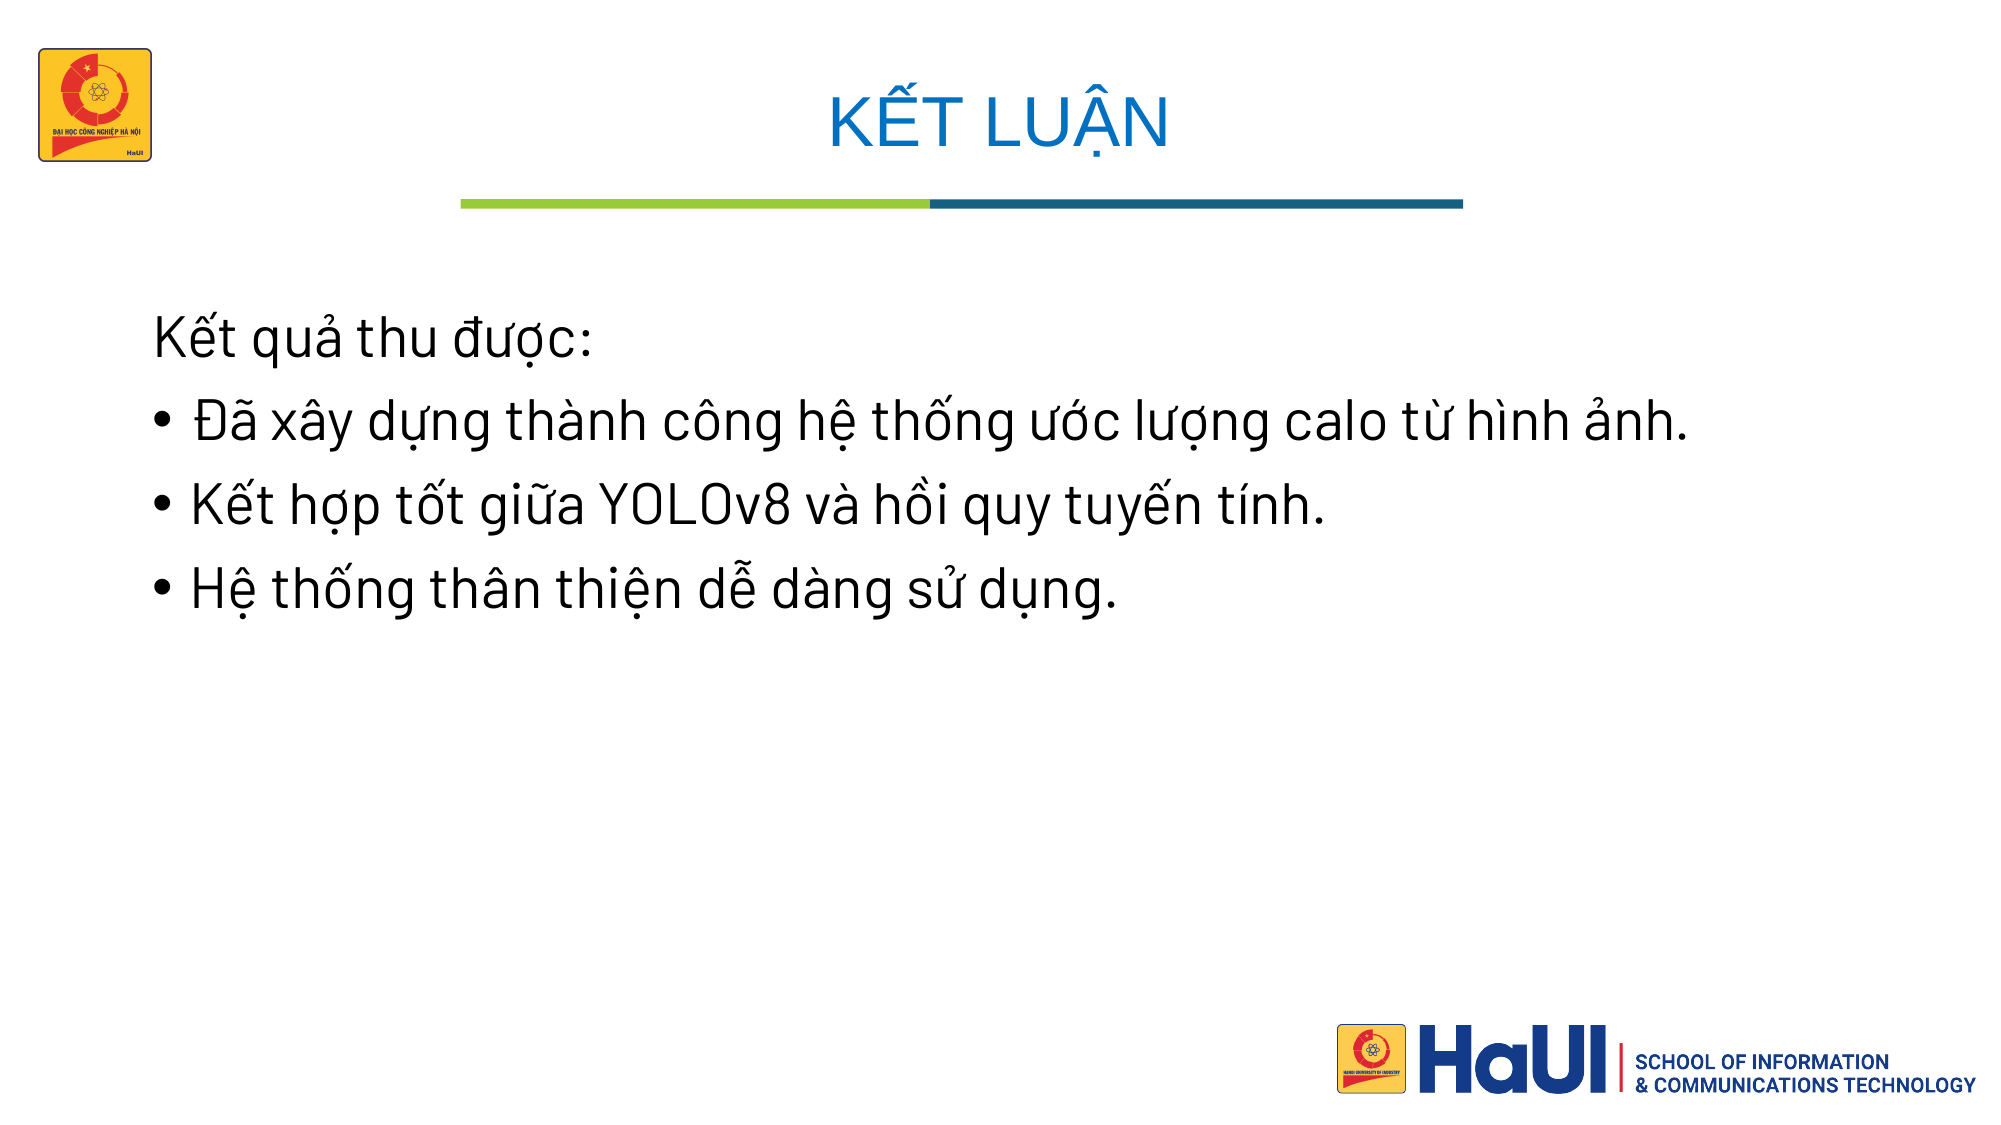

# KẾT LUẬN
Kết quả thu được:
Đã xây dựng thành công hệ thống ước lượng calo từ hình ảnh.
Kết hợp tốt giữa YOLOv8 và hồi quy tuyến tính.
Hệ thống thân thiện dễ dàng sử dụng.